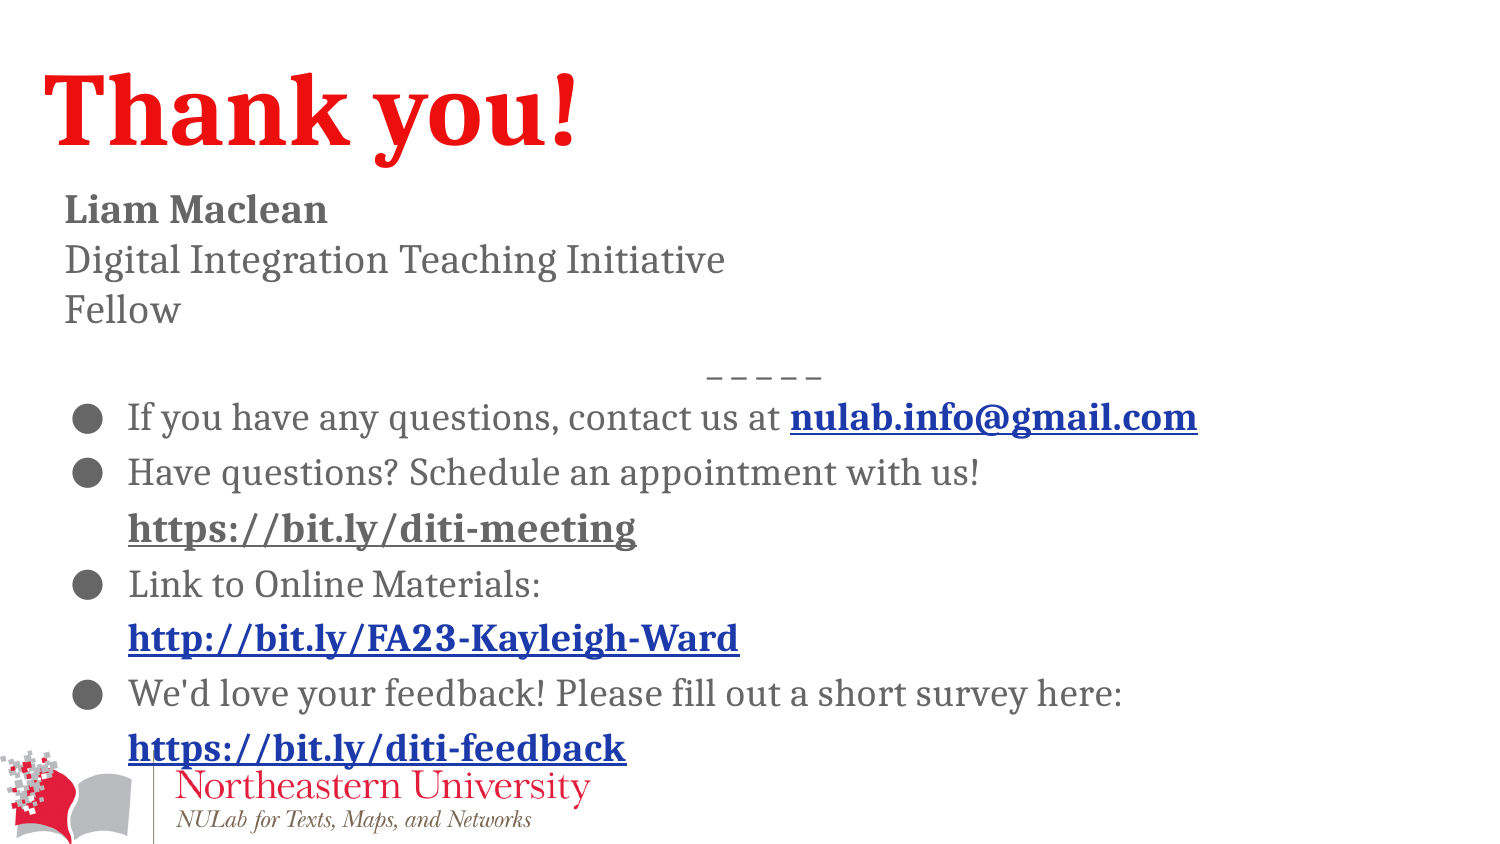

# Thank you!
Liam Maclean
Digital Integration Teaching Initiative
Fellow
_______
Digital Integration Teaching Initiative
Fellow
_ _ _ _ _
If you have any questions, contact us at nulab.info@gmail.com
Have questions? Schedule an appointment with us! https://bit.ly/diti-meeting
Link to Online Materials:
http://bit.ly/FA23-Kayleigh-Ward
We'd love your feedback! Please fill out a short survey here: https://bit.ly/diti-feedback